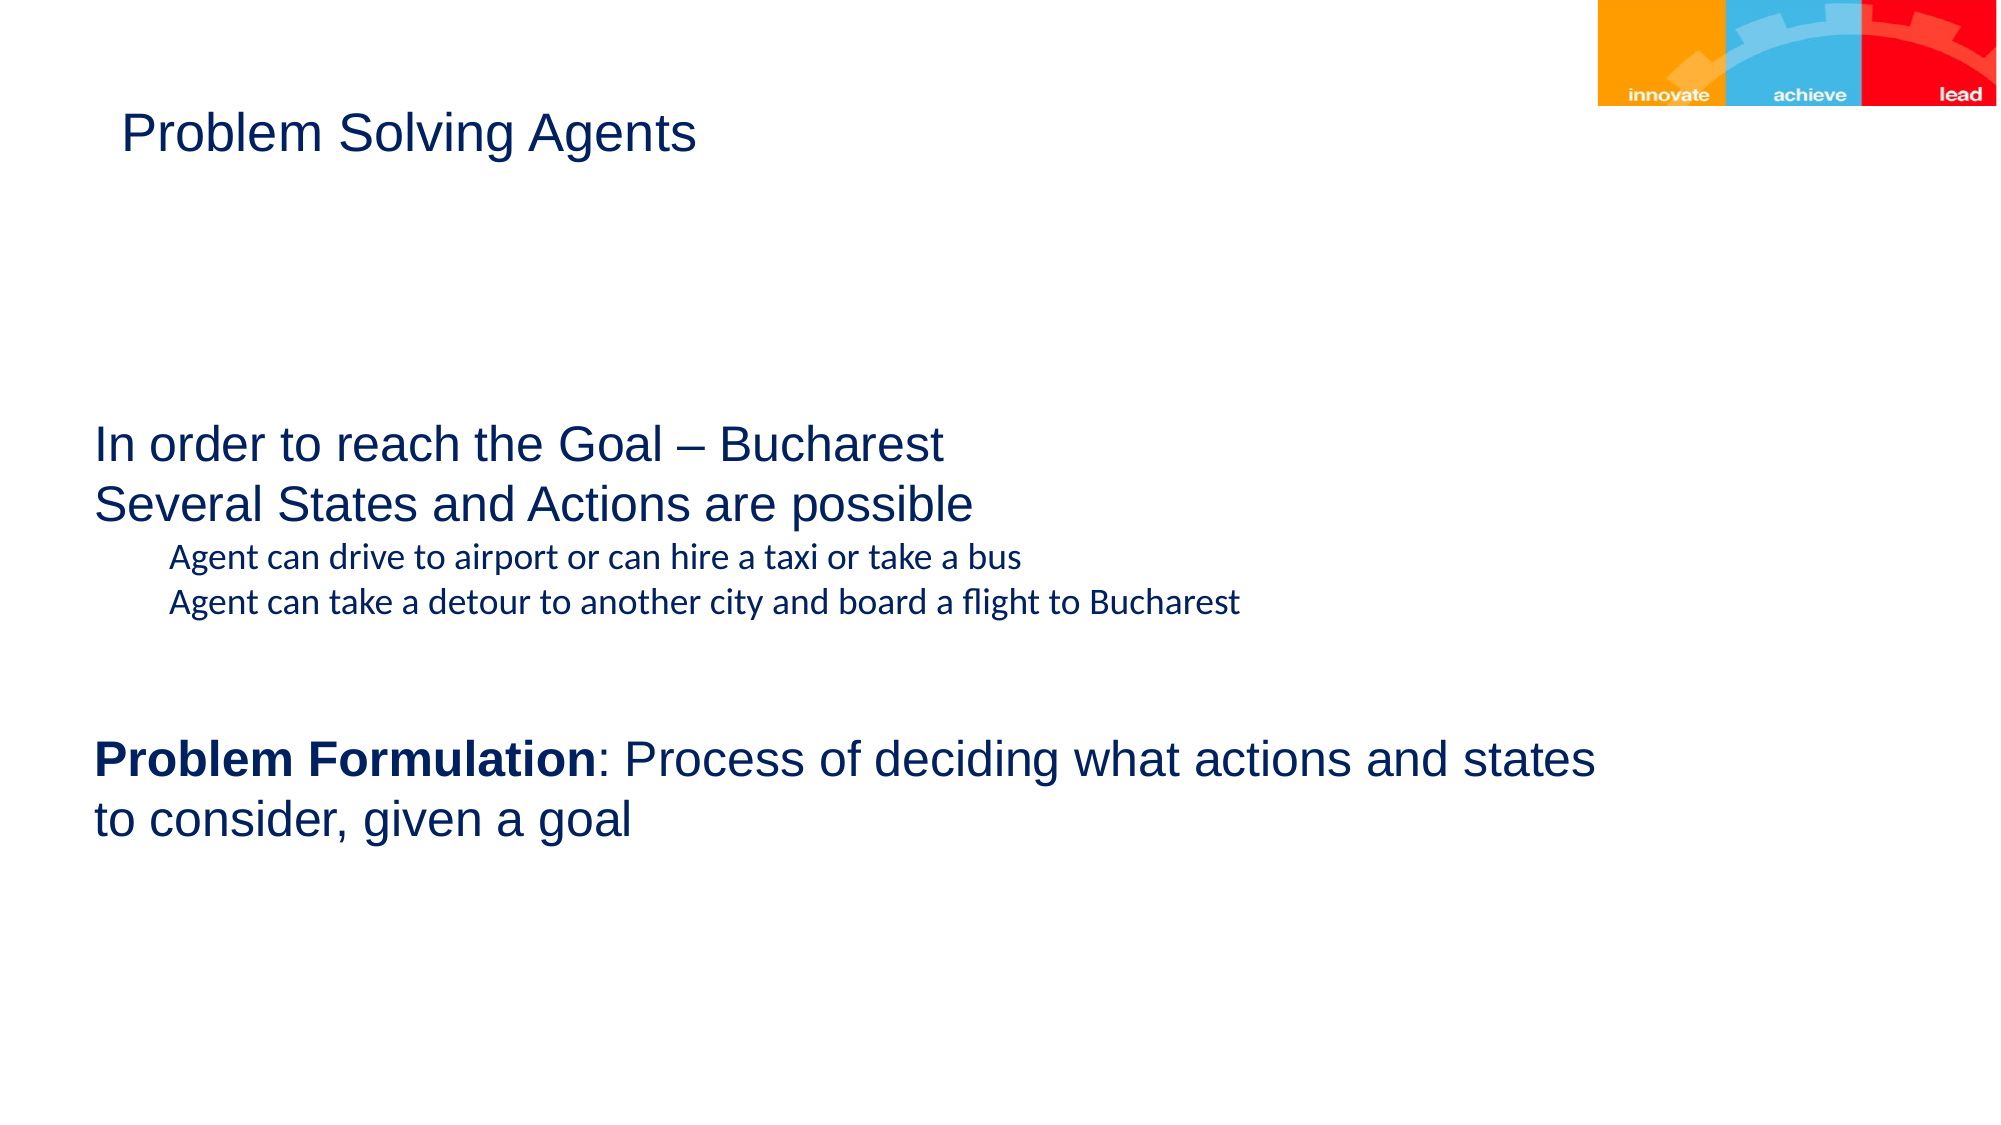

# Problem Solving Agents
In order to reach the Goal – Bucharest
Several States and Actions are possible
Agent can drive to airport or can hire a taxi or take a bus
Agent can take a detour to another city and board a flight to Bucharest

Problem Formulation: Process of deciding what actions and states to consider, given a goal